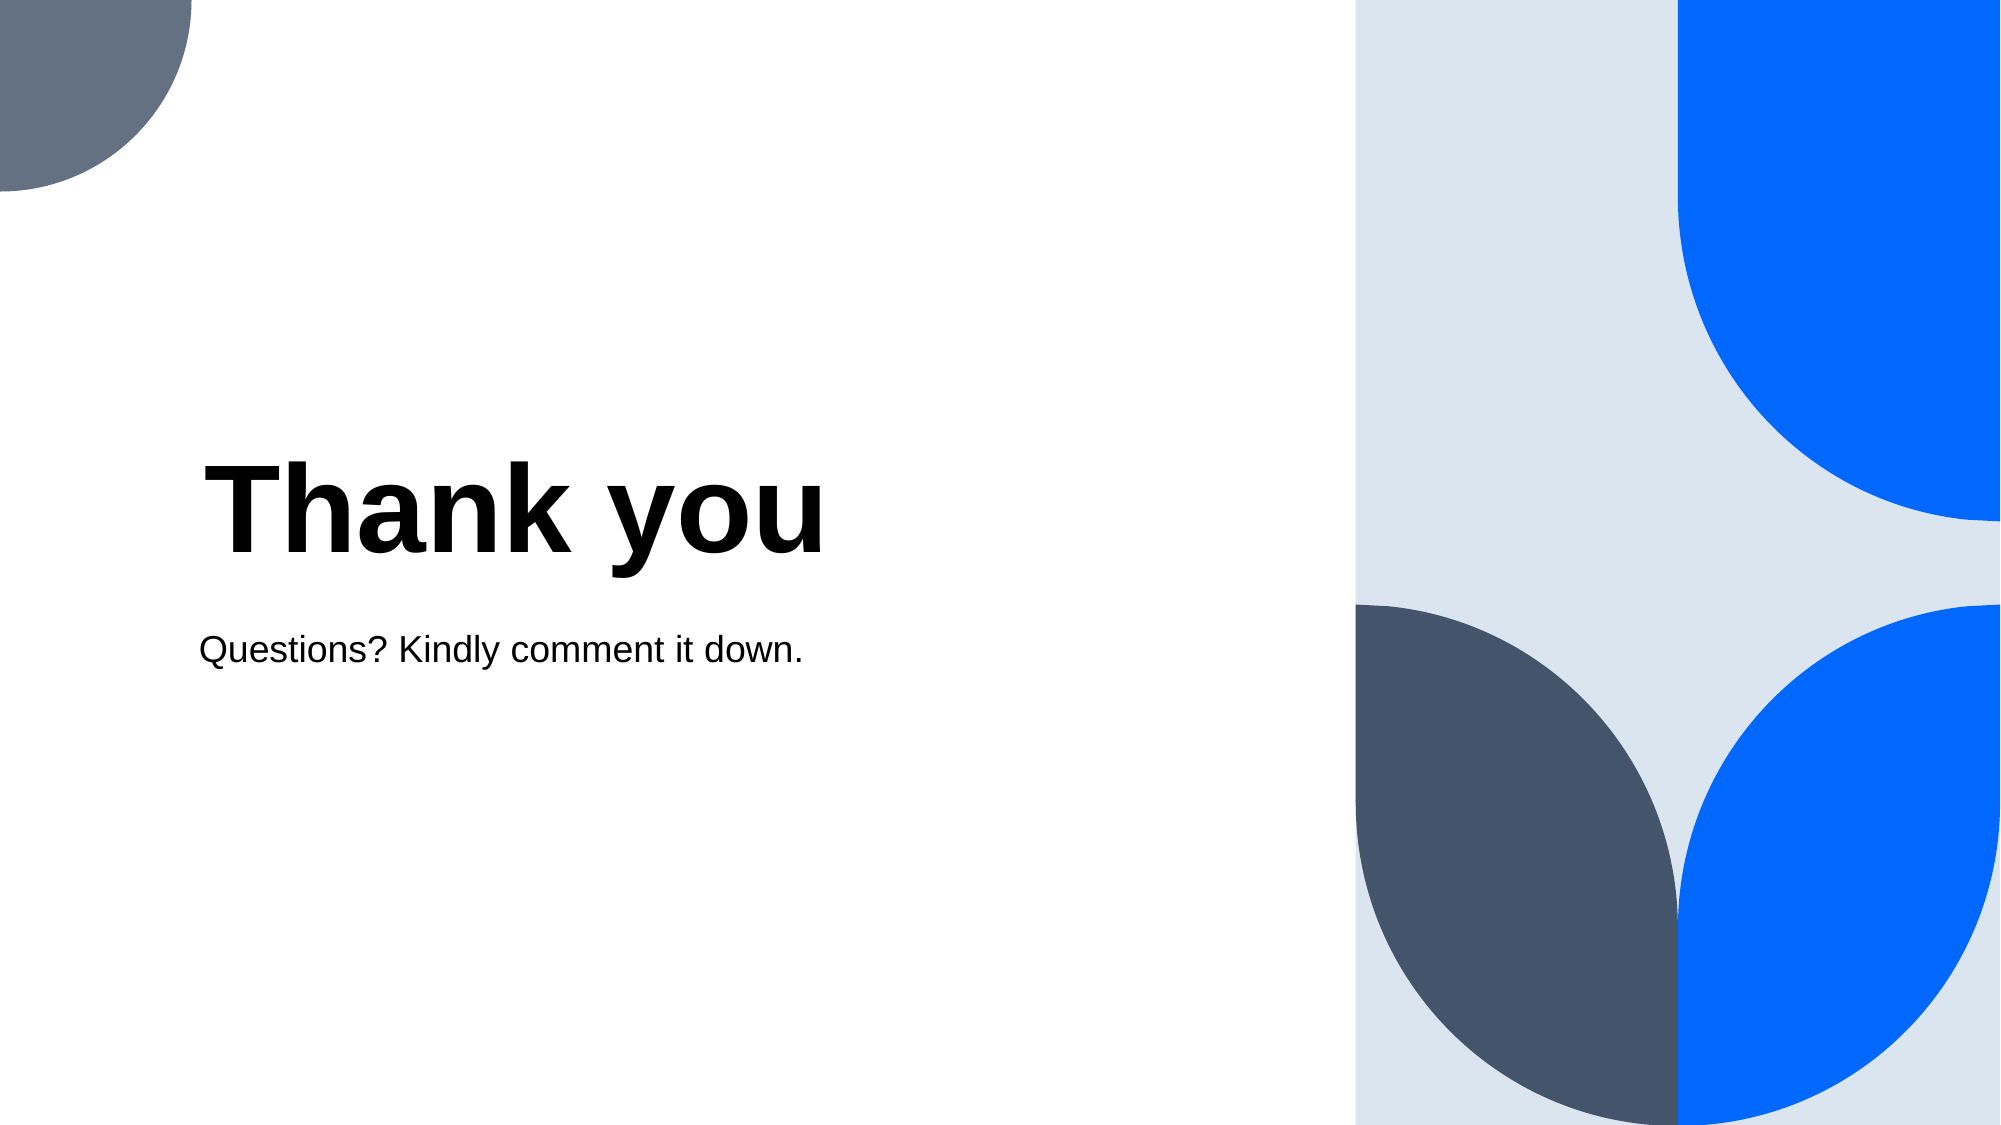

# Thank you
Questions? Kindly comment it down.